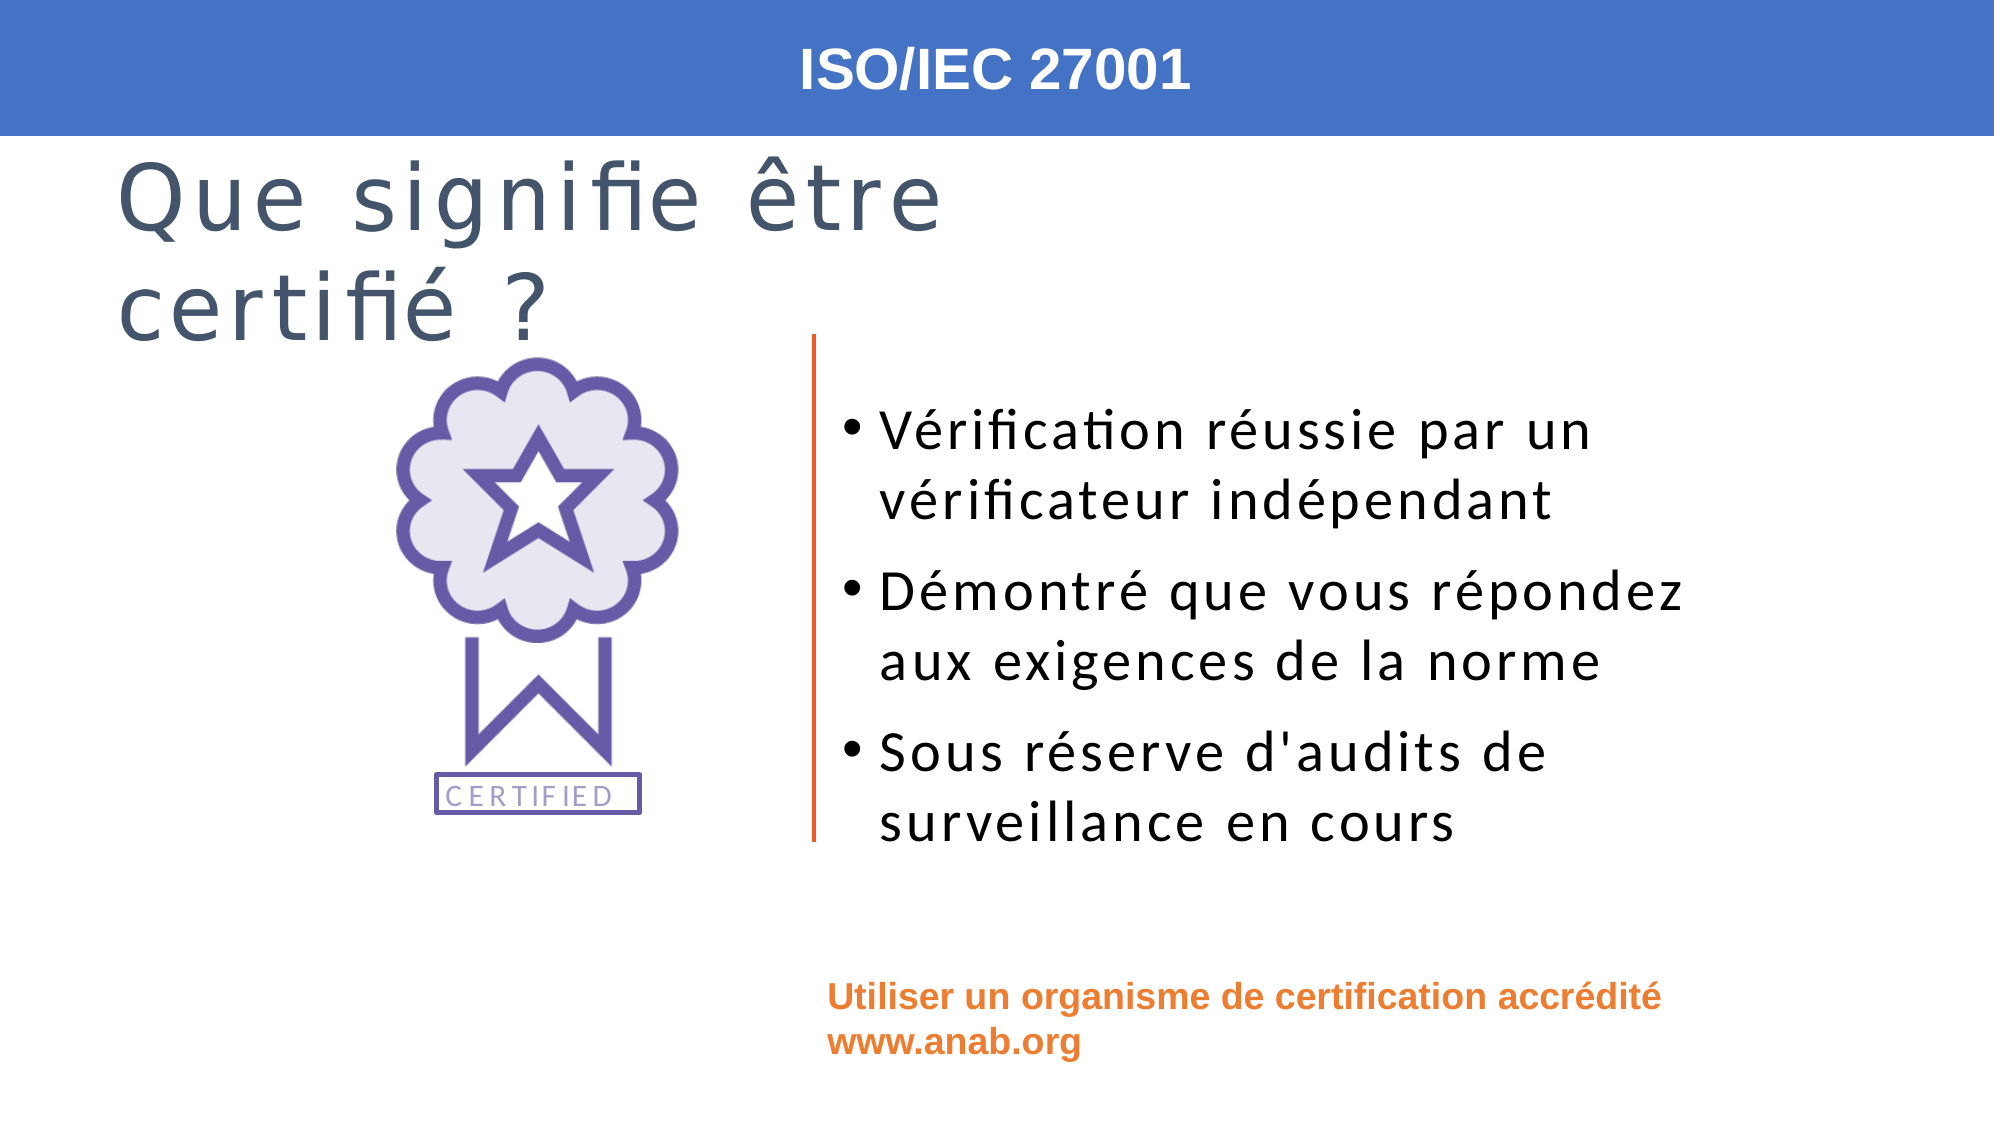

ISO/IEC 27001
# Que signifie être certifié ?

Vérification réussie par un vérificateur indépendant
Démontré que vous répondez aux exigences de la norme
Sous réserve d'audits de surveillance en cours
CERTIFIED
Utiliser un organisme de certification accrédité
www.anab.org